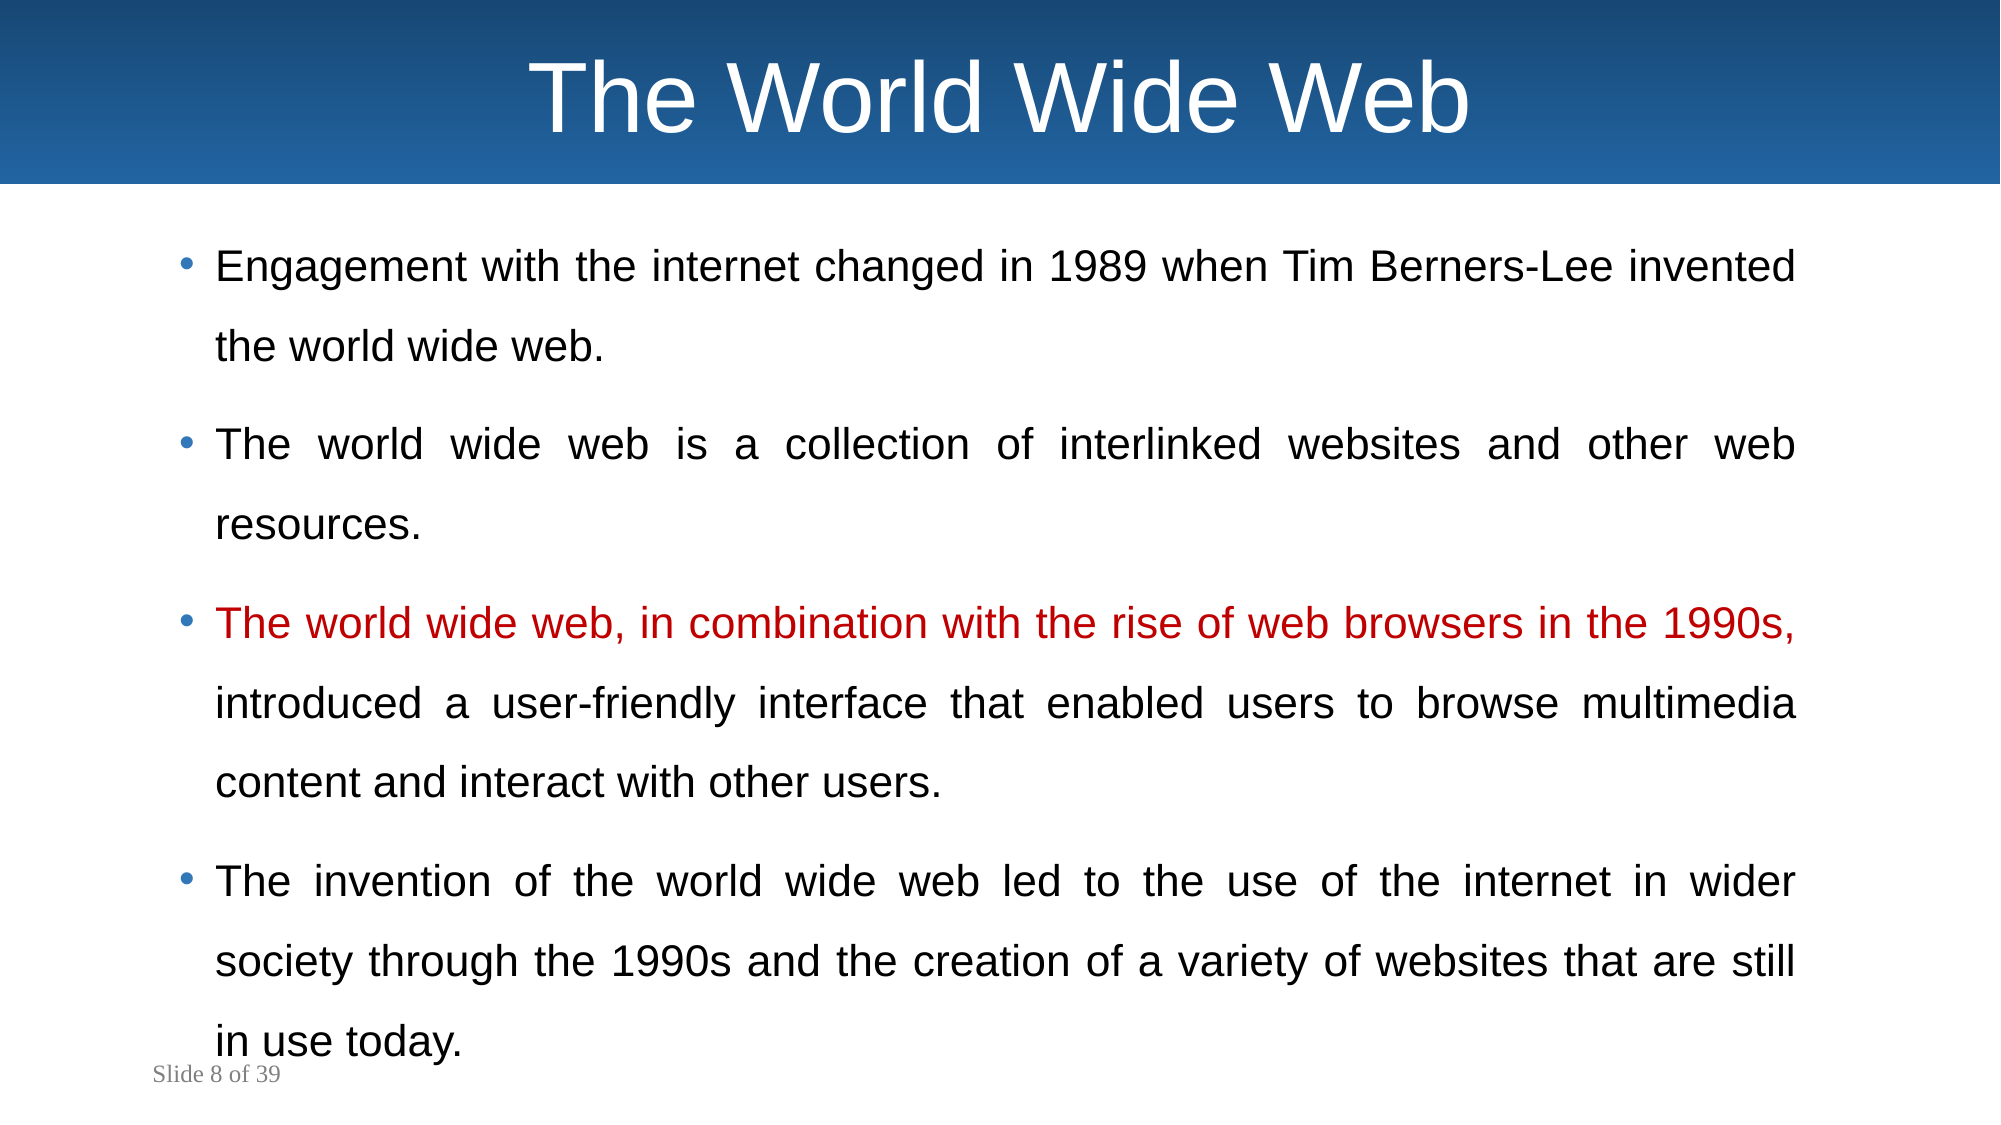

The World Wide Web
Engagement with the internet changed in 1989 when Tim Berners-Lee invented the world wide web.
The world wide web is a collection of interlinked websites and other web resources.
The world wide web, in combination with the rise of web browsers in the 1990s, introduced a user-friendly interface that enabled users to browse multimedia content and interact with other users.
The invention of the world wide web led to the use of the internet in wider society through the 1990s and the creation of a variety of websites that are still in use today.
Slide 8 of 39